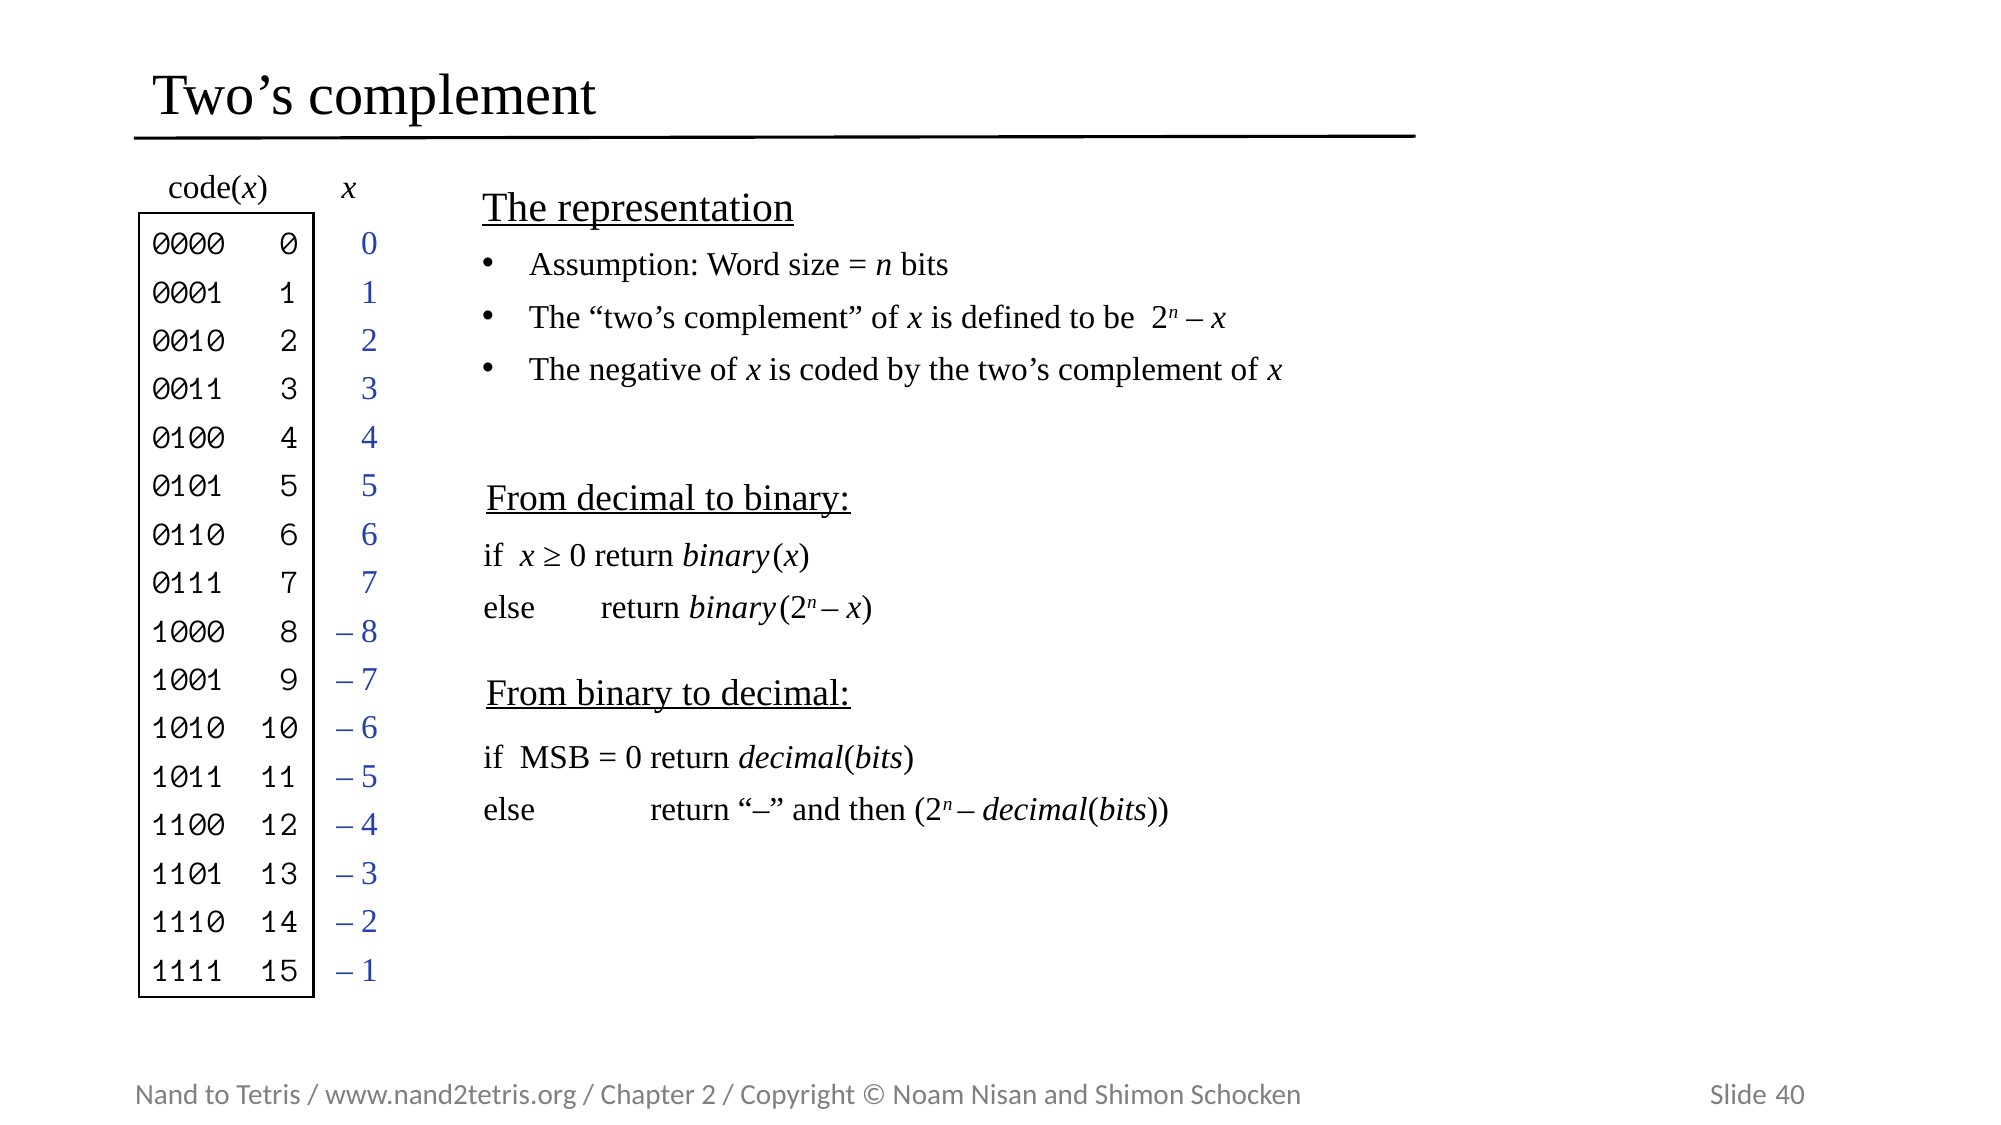

# Two’s complement
 code(x)
x

0000   0     0
0001   1     1
0010   2     2
0011   3     3
0100   4     4
0101   5     5
0110   6     6
0111   7     7
1000   8  – 8
1001   9  – 7
1010  10  – 6
1011  11  – 5
1100  12  – 4
1101  13  – 3
1110  14  – 2
1111  15  – 1
The representation
Assumption: Word size = n bits
The “two’s complement” of x is defined to be  2n – x
The negative of x is coded by the two’s complement of x
From decimal to binary:
if  x ≥ 0 return binary(x)
else        return binary(2n – x)
From binary to decimal:
if  MSB = 0 return decimal(bits)
else              return “–” and then (2n – decimal(bits))